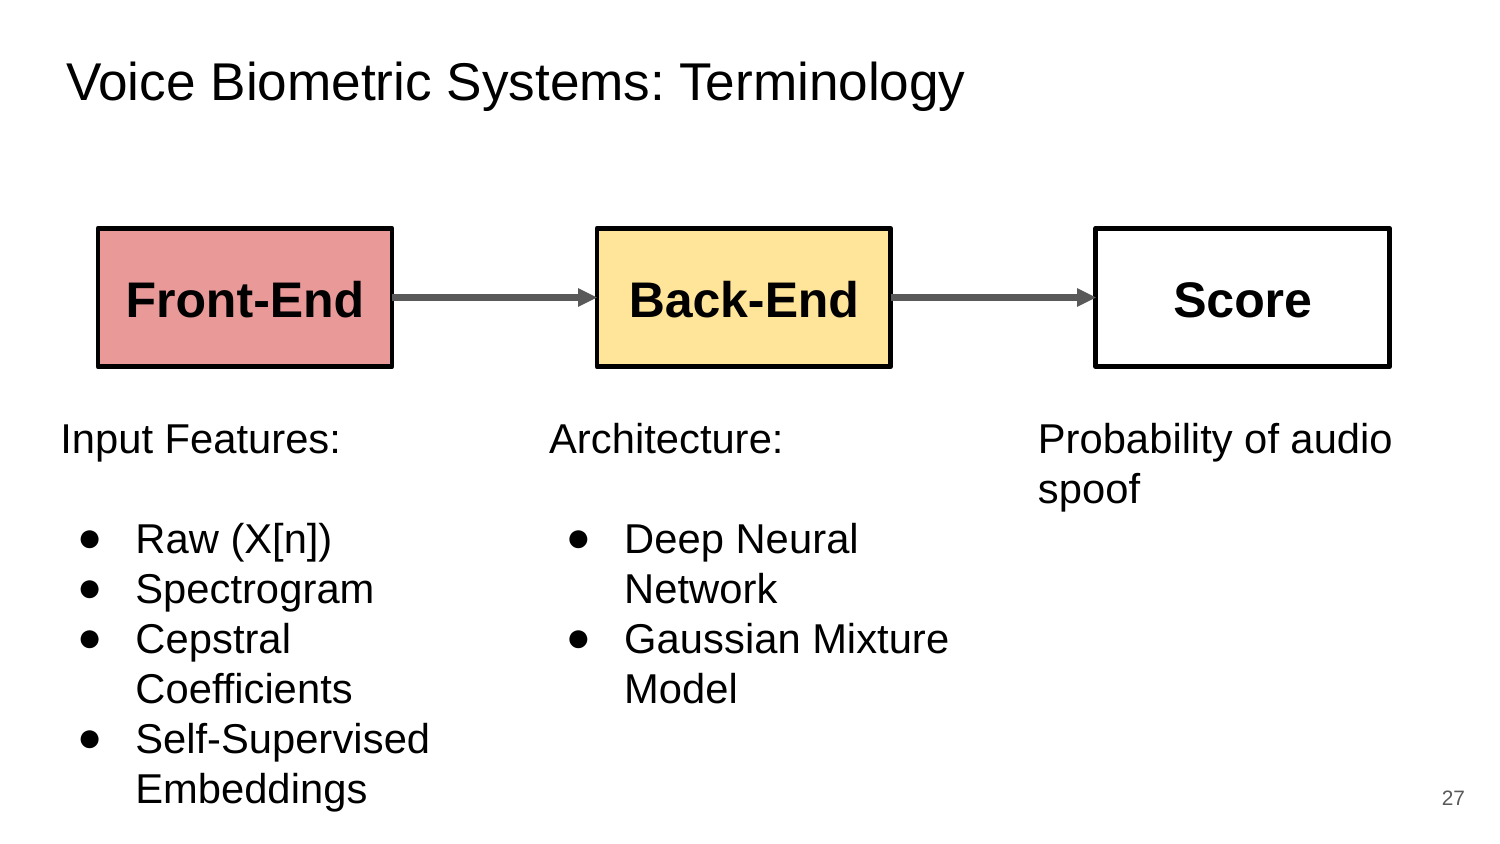

# Voice Biometric Systems: Terminology
Front-End
Back-End
Score
Input Features:

Raw (X[n])
Spectrogram
Cepstral Coefficients
Self-Supervised Embeddings
Architecture:

Deep Neural Network
Gaussian Mixture Model
Probability of audio spoof
27